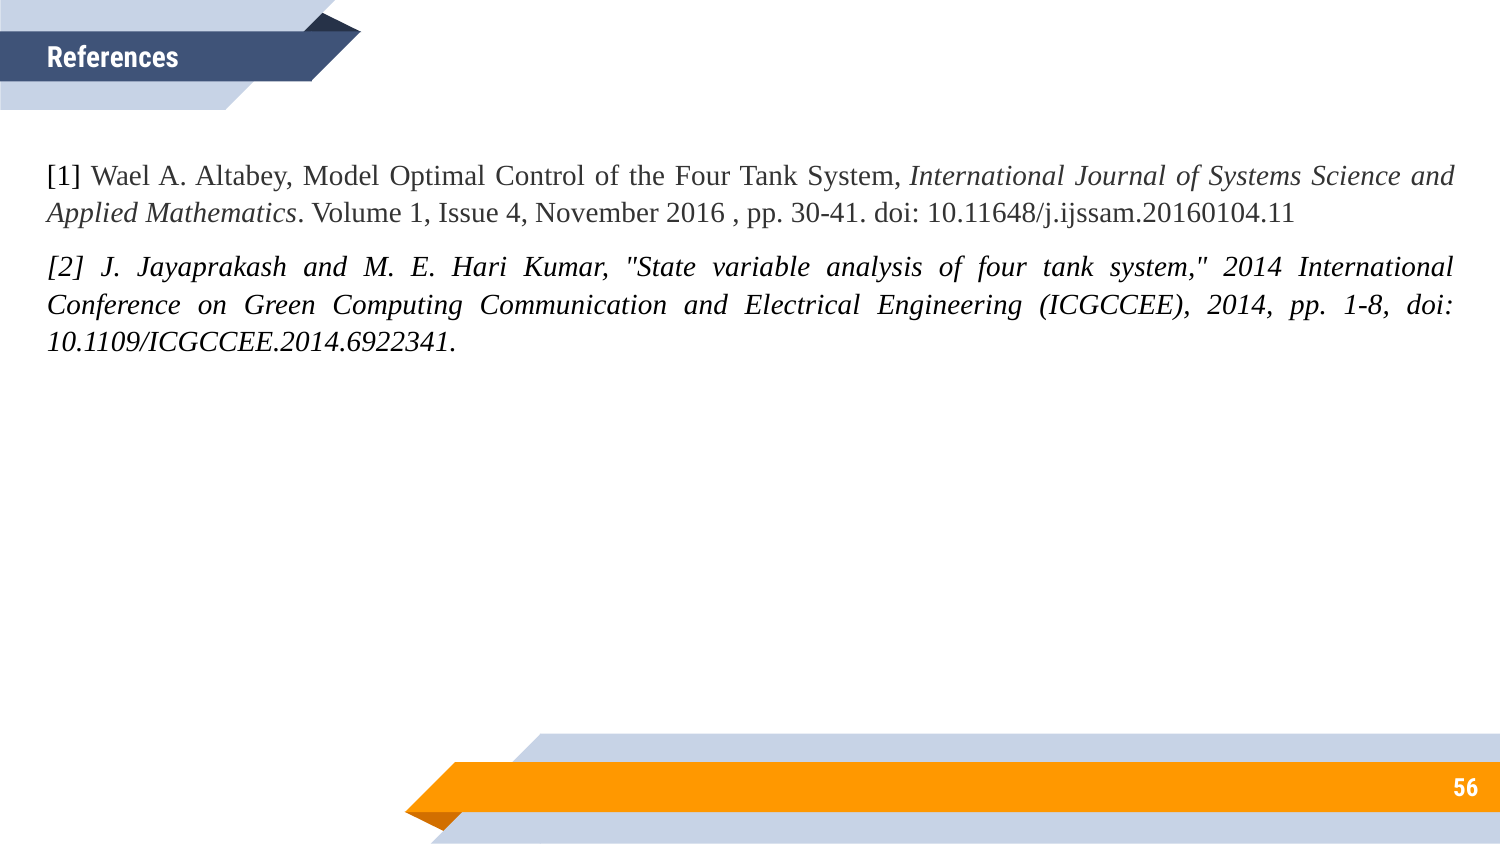

References

[1] Wael A. Altabey, Model Optimal Control of the Four Tank System, International Journal of Systems Science and Applied Mathematics. Volume 1, Issue 4, November 2016 , pp. 30-41. doi: 10.11648/j.ijssam.20160104.11
[2] J. Jayaprakash and M. E. Hari Kumar, "State variable analysis of four tank system," 2014 International Conference on Green Computing Communication and Electrical Engineering (ICGCCEE), 2014, pp. 1-8, doi: 10.1109/ICGCCEE.2014.6922341.
56